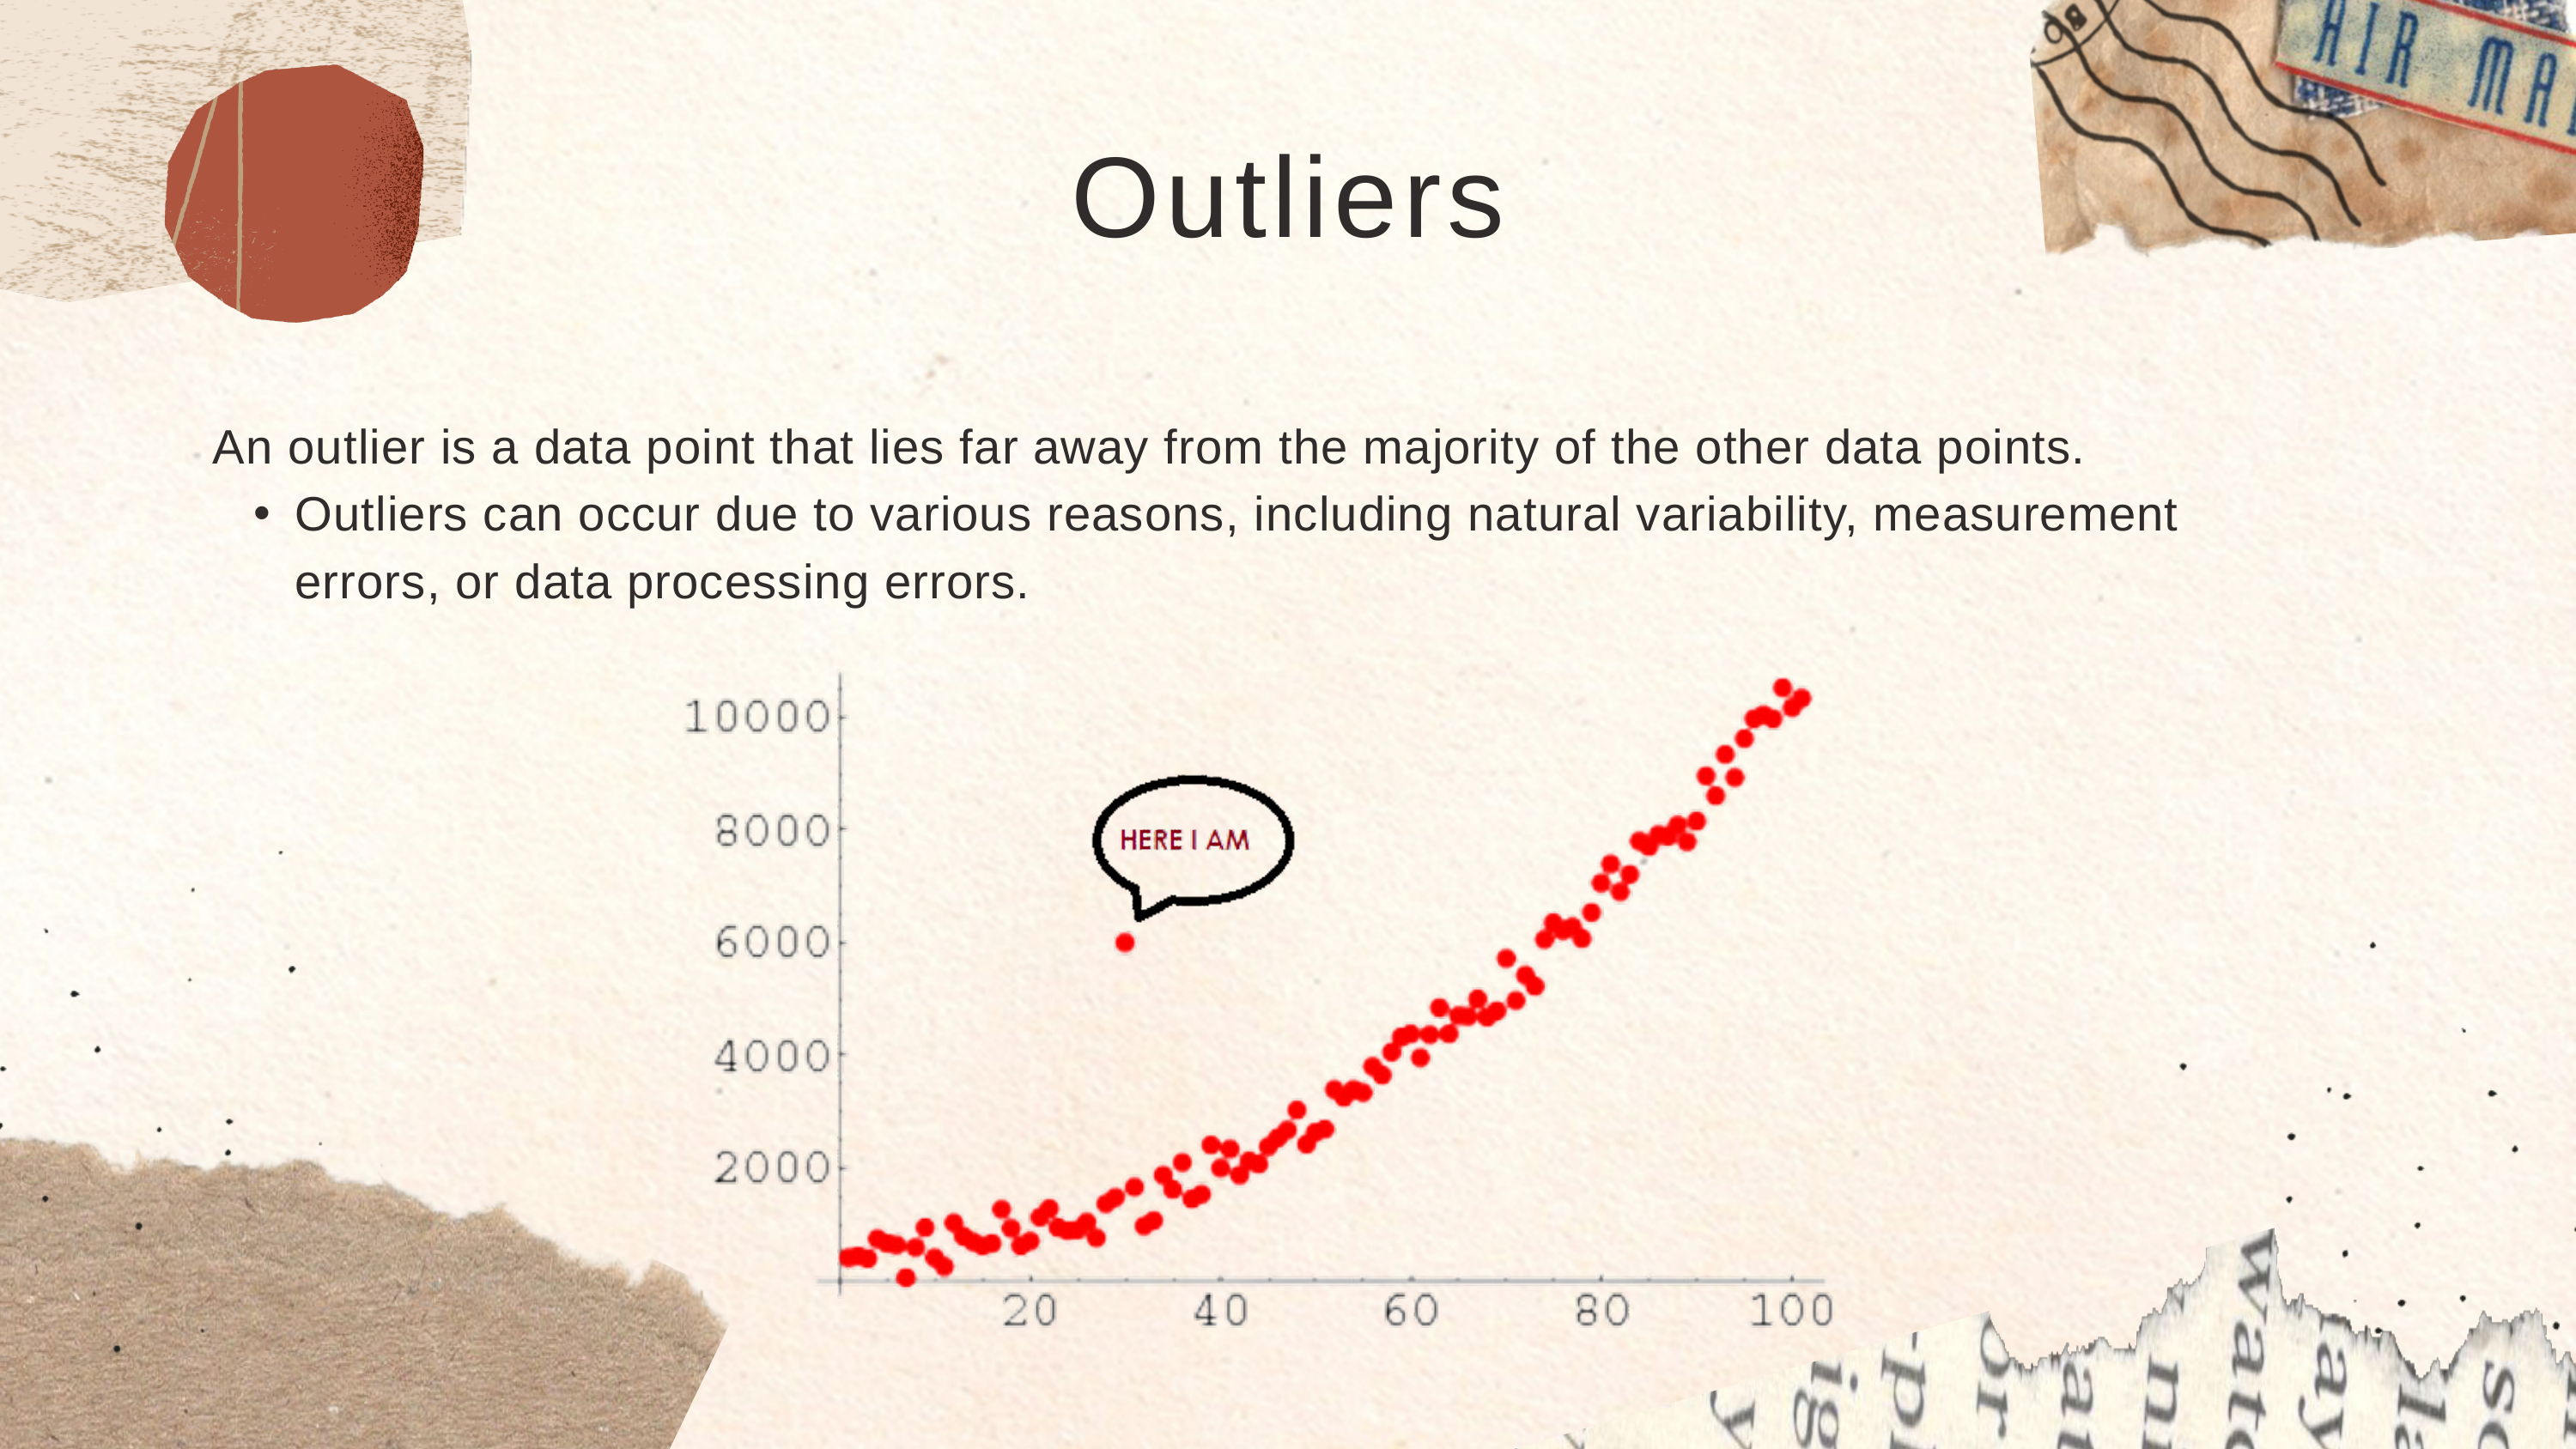

Outliers
An outlier is a data point that lies far away from the majority of the other data points.
Outliers can occur due to various reasons, including natural variability, measurement errors, or data processing errors.